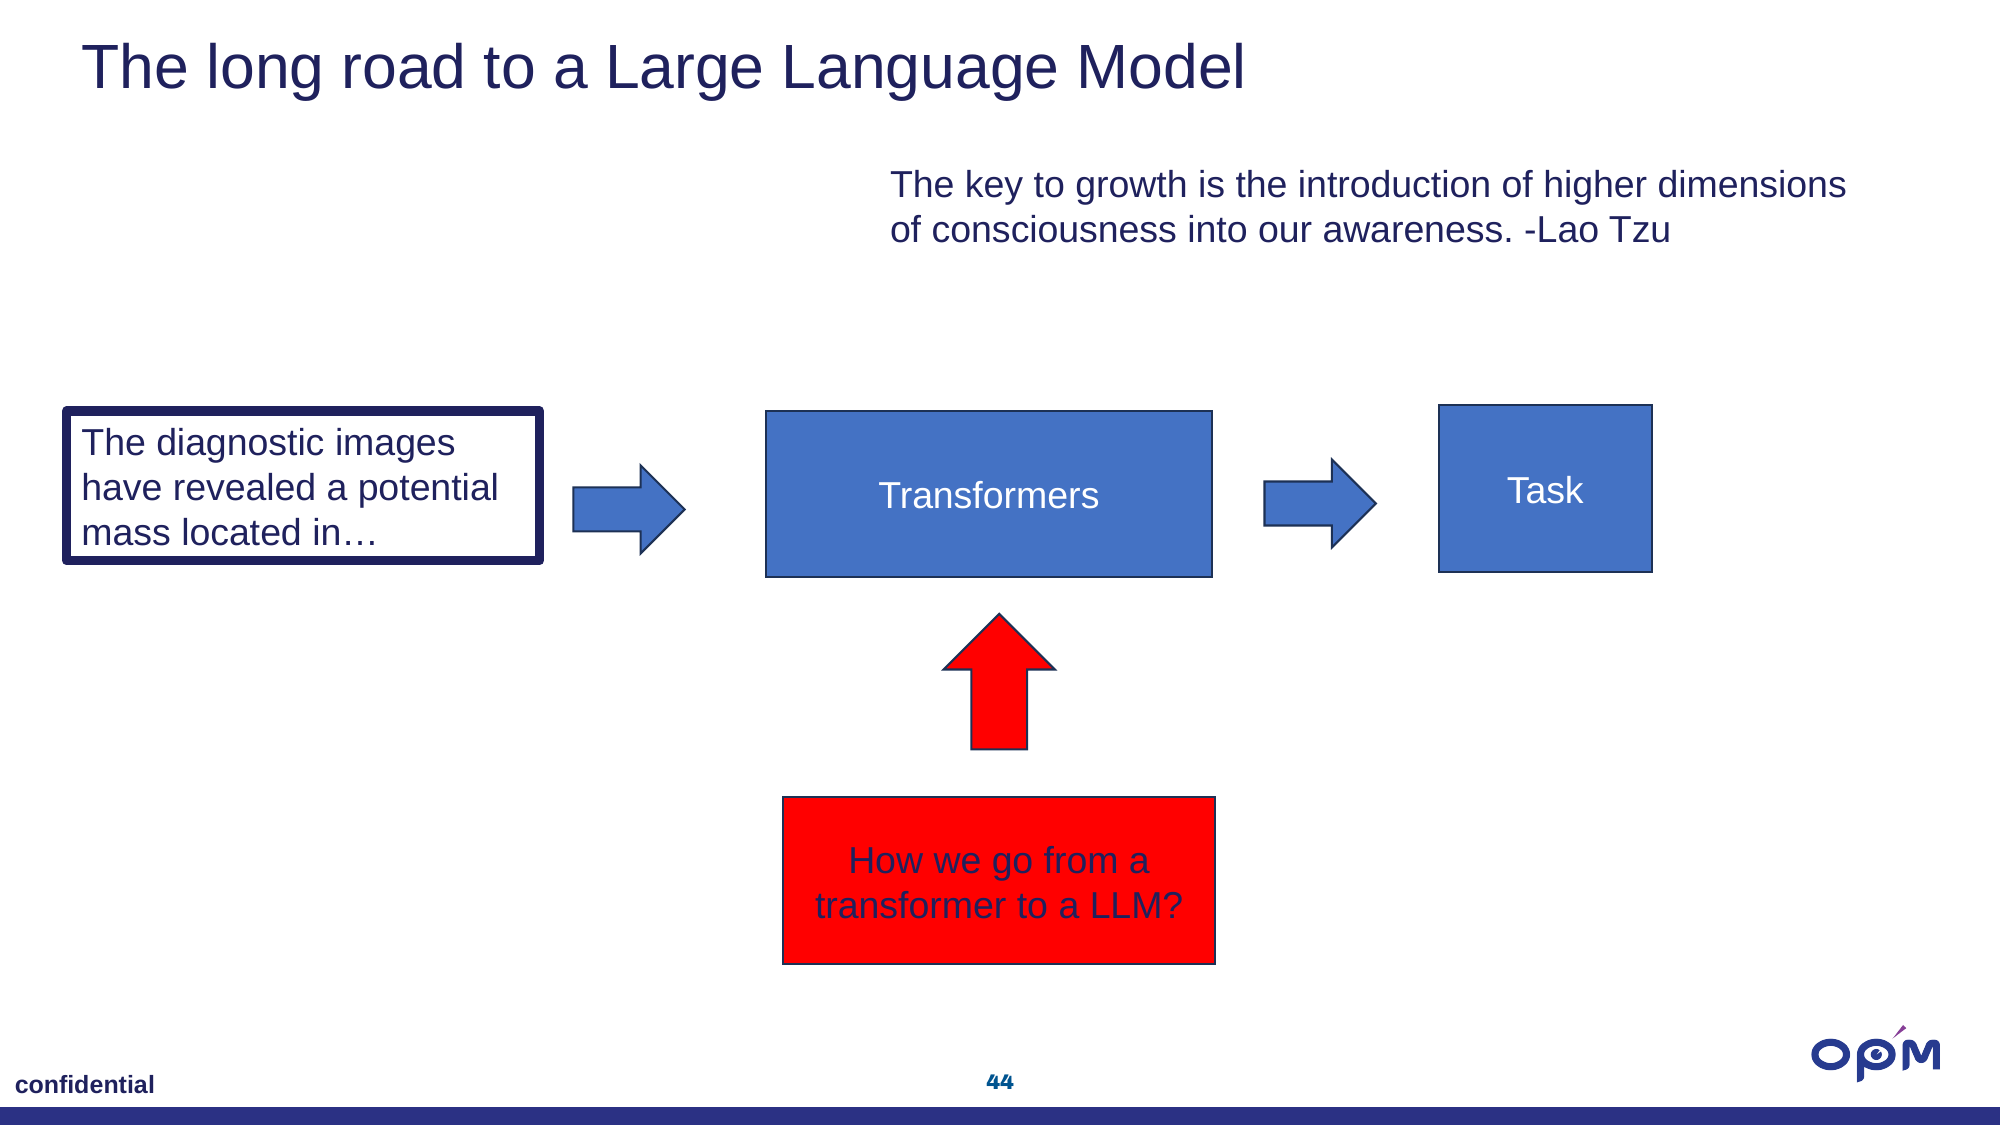

The long road to a Large Language Model
The key to growth is the introduction of higher dimensions of consciousness into our awareness. -Lao Tzu
Task
Transformers
The diagnostic images have revealed a potential mass located in…

How we go from a transformer to a LLM?
confidential
44